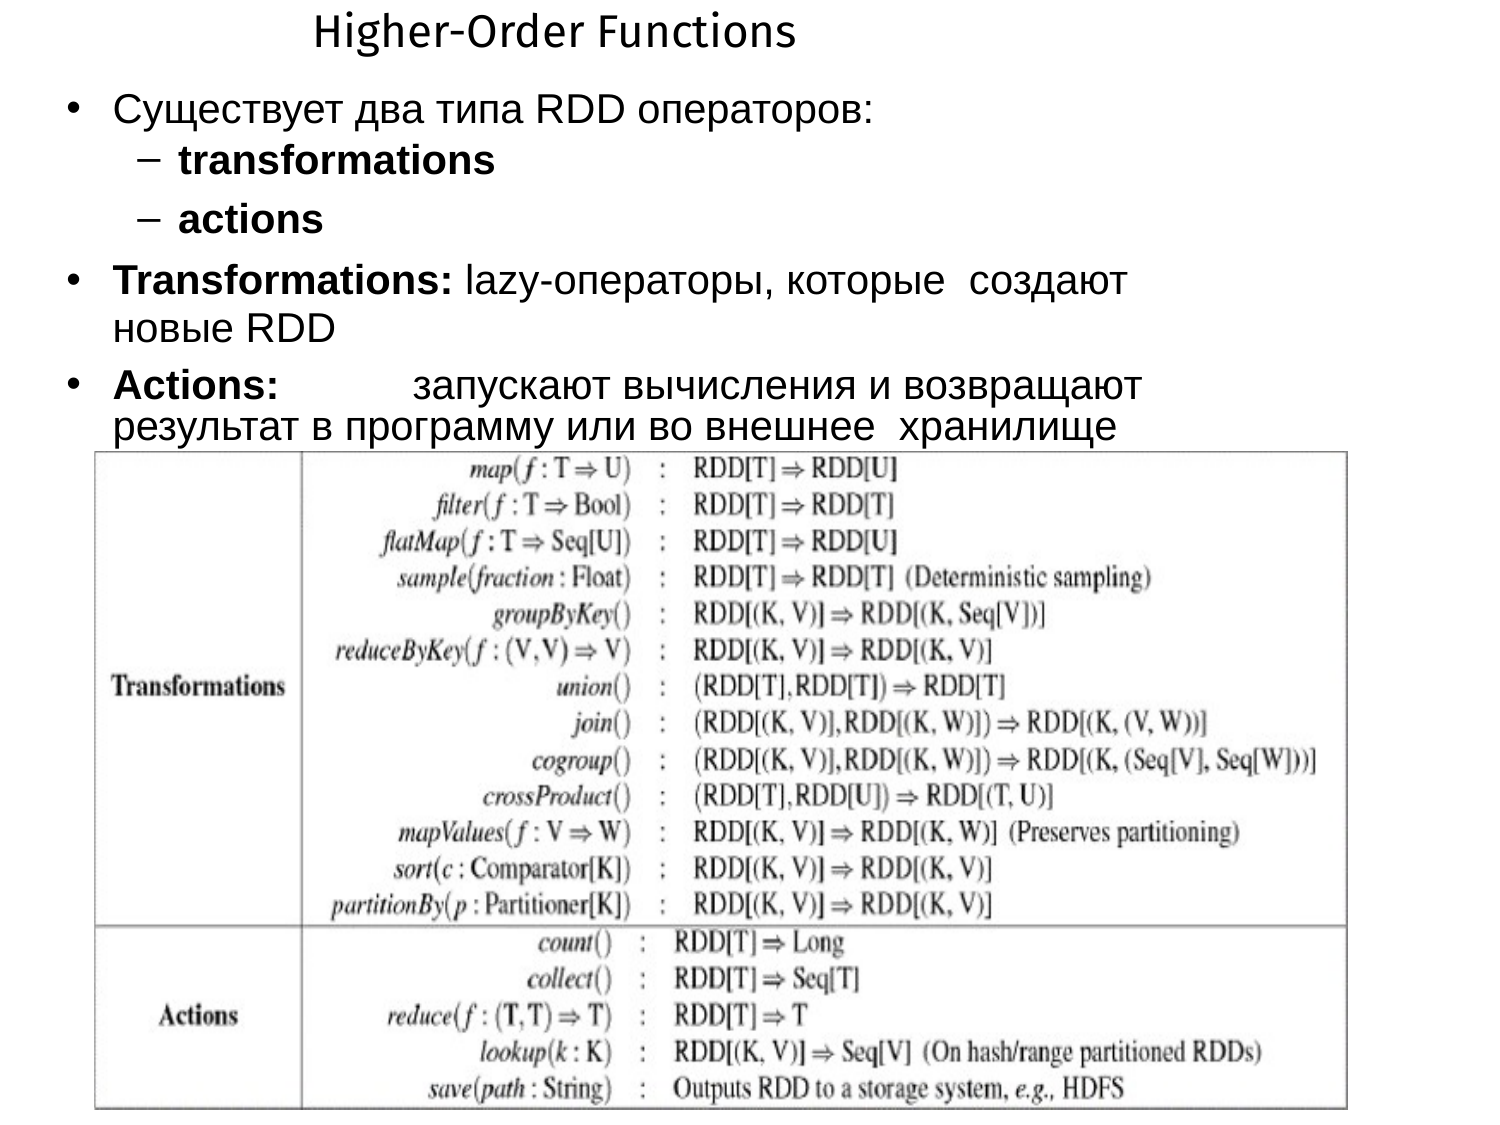

# Higher-Order Functions
Существует два типа RDD операторов:
transformations
actions
Transformations: lazy-операторы, которые  создают новые RDD
Actions:	запускают вычисления и возвращают  результат в программу или во внешнее  хранилище